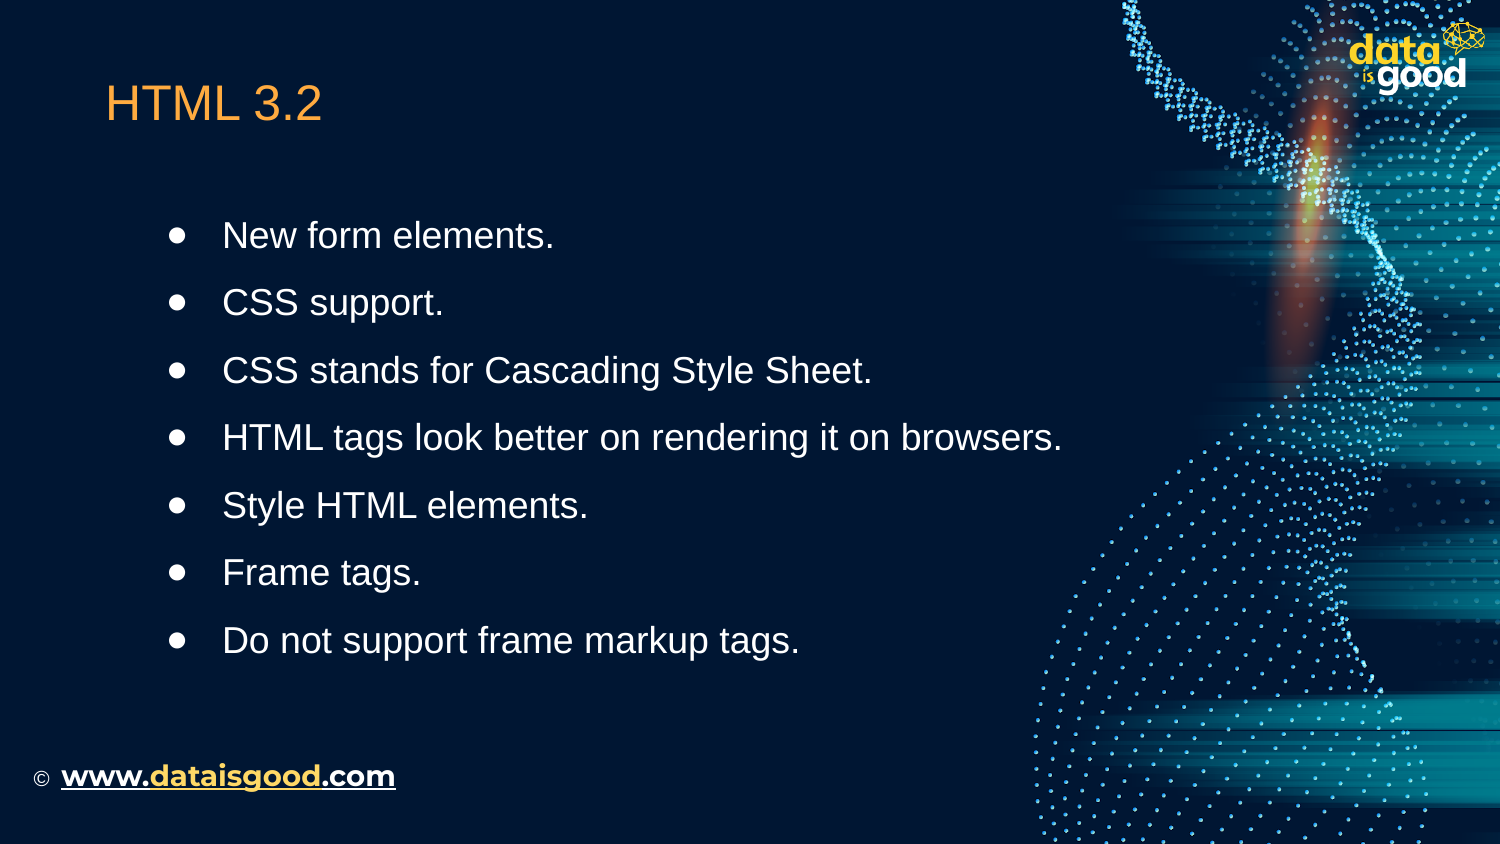

# HTML 3.2
New form elements.
CSS support.
CSS stands for Cascading Style Sheet.
HTML tags look better on rendering it on browsers.
Style HTML elements.
Frame tags.
Do not support frame markup tags.